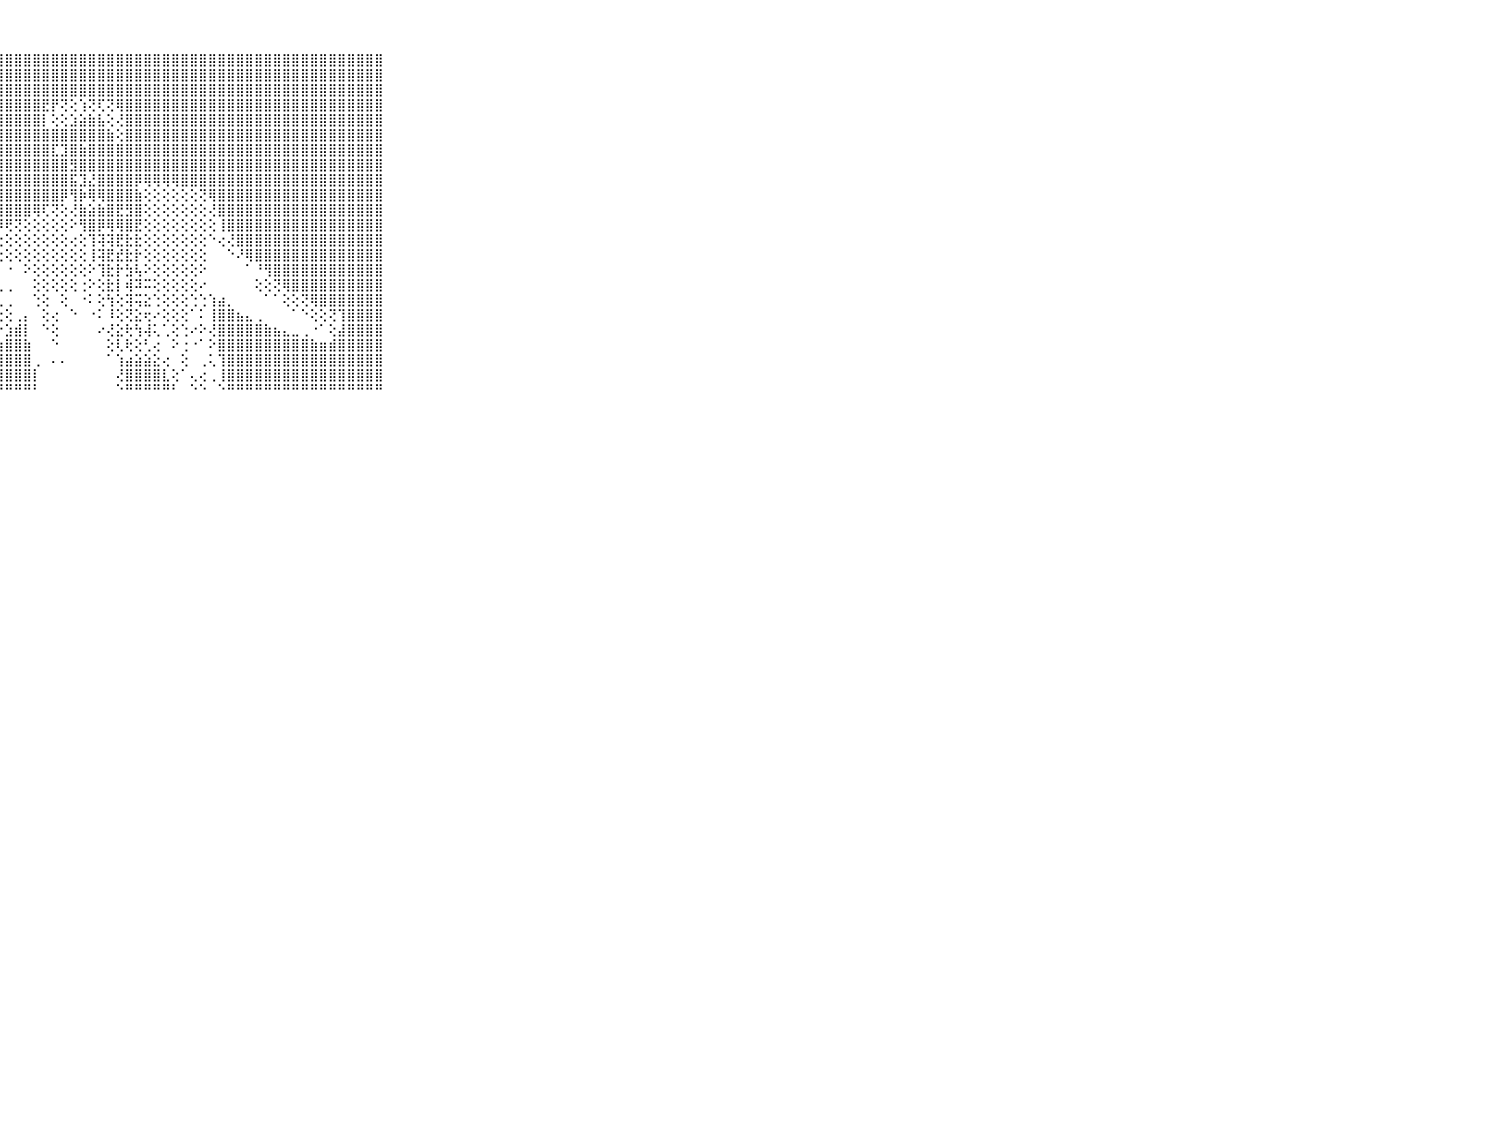

⠀⠀⠀⠀⠀⠀⠀⠀⠀⠀⠀⣿⣿⣿⣿⣿⣿⣿⣿⣿⣿⣿⣿⣿⣿⣿⣿⣿⣿⣿⣿⣿⣿⣿⣿⣿⣿⣿⣿⣿⣿⣿⣿⣿⣿⣿⣿⣿⣿⣿⣿⣿⣿⣿⣿⣿⣿⣿⣿⣿⣿⣿⣿⣿⣿⣿⣿⣿⣿⠀⠀⠀⠀⠀⠀⠀⠀⠀⠀⠀⠀
⠀⠀⠀⠀⠀⠀⠀⠀⠀⠀⠀⣿⣿⣿⣿⣿⣿⣿⣿⣿⣿⣿⣿⣿⣿⣿⣿⣿⣿⣿⣿⣿⣿⣿⣿⣿⣿⣿⣿⣿⣿⣿⣿⣿⣿⣿⣿⣿⣿⣿⣿⣿⣿⣿⣿⣿⣿⣿⣿⣿⣿⣿⣿⣿⣿⣿⣿⣿⣿⠀⠀⠀⠀⠀⠀⠀⠀⠀⠀⠀⠀
⠀⠀⠀⠀⠀⠀⠀⠀⠀⠀⠀⣿⣿⣿⣿⣿⣿⣿⣿⣿⣿⣿⣿⣿⣿⣿⣿⣿⣿⣿⣿⣿⣿⣿⣿⣿⣿⣿⣿⣿⣿⣿⣿⣿⣿⣿⣿⣿⣿⣿⣿⣿⣿⣿⣿⣿⣿⣿⣿⣿⣿⣿⣿⣿⣿⣿⣿⣿⣿⠀⠀⠀⠀⠀⠀⠀⠀⠀⠀⠀⠀
⠀⠀⠀⠀⠀⠀⠀⠀⠀⠀⠀⣿⣿⣿⣿⣿⣿⣿⣿⣿⣿⣿⣿⣿⣿⣿⣿⣿⣿⣿⣿⣿⣟⡟⢝⢕⢱⢝⢏⢝⢿⣿⣿⣿⣿⣿⣿⣿⣿⣿⣿⣿⣿⣿⣿⣿⣿⣿⣿⣿⣿⣿⣿⣿⣿⣿⣿⣿⣿⠀⠀⠀⠀⠀⠀⠀⠀⠀⠀⠀⠀
⠀⠀⠀⠀⠀⠀⠀⠀⠀⠀⠀⣿⣿⣿⣿⣿⣿⣿⣿⣿⣿⣿⣿⣿⣿⣿⣿⣿⣿⣿⣿⣿⡇⢕⢕⣱⣵⣷⣧⢕⢜⣿⣿⣿⣿⣿⣿⣿⣿⣿⣿⣿⣿⣿⣿⣿⣿⣿⣿⣿⣿⣿⣿⣿⣿⣿⣿⣿⣿⠀⠀⠀⠀⠀⠀⠀⠀⠀⠀⠀⠀
⠀⠀⠀⠀⠀⠀⠀⠀⠀⠀⠀⣿⣿⣿⣿⣿⣿⣿⣿⣿⣿⣿⣿⣿⣿⣿⣿⣿⣿⣿⣿⣿⣿⣿⣿⣿⣿⣿⣿⣷⢕⣿⣿⣿⣿⣿⣿⣿⣿⣿⣿⣿⣿⣿⣿⣿⣿⣿⣿⣿⣿⣿⣿⣿⣿⣿⣿⣿⣿⠀⠀⠀⠀⠀⠀⠀⠀⠀⠀⠀⠀
⠀⠀⠀⠀⠀⠀⠀⠀⠀⠀⠀⣿⣿⣿⣿⣿⣿⣿⣿⣿⣿⣿⣿⣿⣿⣿⣿⣿⣿⣿⣿⣿⣿⣏⣹⣿⣷⣿⣿⣿⣿⣿⣿⣿⣿⣿⣿⣿⣿⣿⣿⣿⣿⣿⣿⣿⣿⣿⣿⣿⣿⣿⣿⣿⣿⣿⣿⣿⣿⠀⠀⠀⠀⠀⠀⠀⠀⠀⠀⠀⠀
⠀⠀⠀⠀⠀⠀⠀⠀⠀⠀⠀⣿⣿⣿⣿⣿⣿⣿⣿⣿⣿⣿⣿⣿⣿⣿⣿⣿⣿⣿⣿⣿⣿⣿⣿⣻⣿⣿⣿⣿⣿⣿⣿⣿⣿⣿⣿⣿⣿⣿⣿⣿⣿⣿⣿⣿⣿⣿⣿⣿⣿⣿⣿⣿⣿⣿⣿⣿⣿⠀⠀⠀⠀⠀⠀⠀⠀⠀⠀⠀⠀
⠀⠀⠀⠀⠀⠀⠀⠀⠀⠀⠀⣿⣿⣿⣿⣿⣿⣿⣿⣿⣿⣿⣿⣿⣿⣿⣿⣿⣿⣿⣿⣿⣿⣿⣿⣯⣹⣜⣿⣿⣿⣿⡿⢿⢿⢿⢿⣿⣿⣿⣿⣿⣿⣿⣿⣿⣿⣿⣿⣿⣿⣿⣿⣿⣿⣿⣿⣿⣿⠀⠀⠀⠀⠀⠀⠀⠀⠀⠀⠀⠀
⠀⠀⠀⠀⠀⠀⠀⠀⠀⠀⠀⣿⣿⣿⣿⣿⣿⣿⣿⣿⣿⣿⣿⣿⣿⣿⣿⣿⣿⣿⣿⣿⣿⣿⡿⢻⡷⢿⢿⣿⣿⣿⣷⢕⢕⢕⢕⢕⢕⢝⢿⣿⣿⣿⣿⣿⣿⣿⣿⣿⣿⣿⣿⣿⣿⣿⣿⣿⣿⠀⠀⠀⠀⠀⠀⠀⠀⠀⠀⠀⠀
⠀⠀⠀⠀⠀⠀⠀⠀⠀⠀⠀⣿⣿⣿⣿⣿⣿⣿⣿⣿⣿⣿⣿⣿⣿⣿⣿⣿⣿⣿⣿⢿⢏⢝⢕⢜⣷⣵⣷⣿⣟⣻⣿⢕⢕⢕⢕⢕⢕⢕⢜⣿⣿⣿⣿⣿⣿⣿⣿⣿⣿⣿⣿⣿⣿⣿⣿⣿⣿⠀⠀⠀⠀⠀⠀⠀⠀⠀⠀⠀⠀
⠀⠀⠀⠀⠀⠀⠀⠀⠀⠀⠀⣿⣿⣿⣿⣿⣿⣿⣿⣿⣿⣿⣿⣿⣿⣿⣿⡿⢟⢝⢕⢕⢕⢕⢕⠕⢻⣿⡿⢿⢿⣿⣟⢕⢕⢕⢕⢕⢕⢕⢕⢸⣿⣿⣿⣿⣿⣿⣿⣿⣿⣿⣿⣿⣿⣿⣿⣿⣿⠀⠀⠀⠀⠀⠀⠀⠀⠀⠀⠀⠀
⠀⠀⠀⠀⠀⠀⠀⠀⠀⠀⠀⣿⣿⣿⣿⣿⣿⣿⣿⣿⣿⣿⣿⣿⣿⣿⣿⢕⢕⢕⢕⢕⢕⢕⢕⢔⢕⢹⢽⢽⣟⣗⣗⢕⢕⢕⢕⢕⢕⢕⠑⢔⢜⣿⣿⣿⣿⣿⣿⣿⣿⣿⣿⣿⣿⣿⣿⣿⣿⠀⠀⠀⠀⠀⠀⠀⠀⠀⠀⠀⠀
⠀⠀⠀⠀⠀⠀⠀⠀⠀⠀⠀⣿⣿⣿⣿⣿⣿⣿⣿⣿⣿⣿⣿⣿⣿⣿⣿⢕⢕⢕⢕⢕⢕⢕⢕⢕⢕⢸⢽⣟⣞⣗⡗⢕⢕⢕⢕⢕⢕⢕⠀⠀⠑⠜⢿⣿⣿⣿⣿⣿⣿⣿⣿⣿⣿⣿⣿⣿⣿⠀⠀⠀⠀⠀⠀⠀⠀⠀⠀⠀⠀
⠀⠀⠀⠀⠀⠀⠀⠀⠀⠀⠀⣿⣿⣿⣿⣿⣿⣿⣿⣿⣿⣿⣿⣿⣿⣿⠟⠇⠐⠀⠕⢕⢕⢕⢕⢕⢕⠕⢹⣗⡗⣳⢧⠕⢕⢕⢕⢕⢕⠕⠀⠀⠀⠀⠁⠘⢻⣿⣿⣿⣿⣿⣿⣿⣿⣿⣿⣿⣿⠀⠀⠀⠀⠀⠀⠀⠀⠀⠀⠀⠀
⠀⠀⠀⠀⠀⠀⠀⠀⠀⠀⠀⣿⣿⣿⣿⣿⣿⣿⣿⣿⣿⣿⣿⣿⣿⡇⠔⢄⢀⠀⠀⢕⢕⢕⢕⢕⢐⠕⢕⣗⡇⢾⠽⠭⢕⢕⢕⢕⢕⠔⠀⠀⠀⠀⠀⢕⢕⢝⢿⣿⣿⣿⣿⣿⣿⣿⣿⣿⣿⠀⠀⠀⠀⠀⠀⠀⠀⠀⠀⠀⠀
⠀⠀⠀⠀⠀⠀⠀⠀⠀⠀⠀⣿⣿⣿⣿⣿⣿⣿⣿⣿⣿⣿⣿⣿⣿⢕⢔⢀⢀⠀⠀⢑⢕⠀⢕⠀⠐⠅⢕⢳⢕⢽⢭⣕⢑⢕⢕⢕⢑⢑⢱⣴⡀⠀⠀⠀⠁⠁⢕⢕⢝⢿⣿⣿⣿⣿⣿⣿⣿⠀⠀⠀⠀⠀⠀⠀⠀⠀⠀⠀⠀
⠀⠀⠀⠀⠀⠀⠀⠀⠀⠀⠀⣿⣿⣿⣿⣿⣿⣿⣿⣿⣿⣿⣿⡿⢕⢀⢁⢕⢕⢀⡄⠀⢕⢔⠀⠑⠀⠐⠅⠸⢕⢝⣕⢖⠔⢕⢕⢕⠁⠅⢸⣿⣿⣦⣄⢀⠀⠀⠀⠁⠑⢕⢕⢝⢹⣿⣿⣿⣿⠀⠀⠀⠀⠀⠀⠀⠀⠀⠀⠀⠀
⠀⠀⠀⠀⠀⠀⠀⠀⠀⠀⠀⣿⣿⣿⣿⣿⣿⣿⣿⣿⣿⣿⢟⢕⢔⢐⢔⠕⣱⣾⡇⠀⠑⢕⠀⠀⠀⠀⠔⢜⣕⢗⢳⢼⢅⢁⢕⢑⠔⠕⢜⣿⣿⣿⣿⣿⣷⣦⣄⣀⢀⠐⠁⢕⣼⣿⣿⣿⣿⠀⠀⠀⠀⠀⠀⠀⠀⠀⠀⠀⠀
⠀⠀⠀⠀⠀⠀⠀⠀⠀⠀⠀⣿⣿⣿⣿⣿⣿⣿⣿⣿⢿⠃⠁⢅⢔⢕⢕⣵⣿⣿⣷⠀⠀⠑⠀⠀⠀⠀⠀⢕⢇⢗⢕⢃⢔⠀⠕⢐⠐⠁⠕⣿⣿⣿⣿⣿⣿⣿⣿⣿⣿⣷⣶⣾⣿⣿⣿⣿⣿⠀⠀⠀⠀⠀⠀⠀⠀⠀⠀⠀⠀
⠀⠀⠀⠀⠀⠀⠀⠀⠀⠀⠀⣿⣿⣿⣿⣿⣿⣿⡿⠃⠀⠀⢕⢕⢕⣱⣾⣿⣿⣿⣿⢀⠀⠄⠄⠀⠀⠀⠀⠁⢱⣴⣵⣵⣕⢔⠀⢕⠀⢀⢅⢹⣿⣿⣿⣿⣿⣿⣿⣿⣿⣿⣿⣿⣿⣿⣿⣿⣿⠀⠀⠀⠀⠀⠀⠀⠀⠀⠀⠀⠀
⠀⠀⠀⠀⠀⠀⠀⠀⠀⠀⠀⣿⣿⣿⣿⣿⣿⡿⢕⠑⢔⢔⢔⢕⣵⣿⣿⣿⣿⣿⣿⡇⠀⠀⠀⠀⠀⠀⠀⠀⢜⣿⣿⣿⣿⣇⢕⠁⢄⢔⢀⢸⣿⣿⣿⣿⣿⣿⣿⣿⣿⣿⣿⣿⣿⣿⣿⣿⣿⠀⠀⠀⠀⠀⠀⠀⠀⠀⠀⠀⠀
⠀⠀⠀⠀⠀⠀⠀⠀⠀⠀⠀⠛⠛⠛⠛⠛⠋⠑⠀⠁⠀⠀⠑⠚⠛⠛⠛⠛⠛⠛⠛⠃⠀⠀⠀⠀⠀⠀⠀⠀⠑⠛⠛⠛⠛⠛⠃⠀⠑⠑⠀⠑⠛⠛⠛⠛⠛⠛⠛⠛⠛⠛⠛⠛⠛⠛⠛⠛⠛⠀⠀⠀⠀⠀⠀⠀⠀⠀⠀⠀⠀